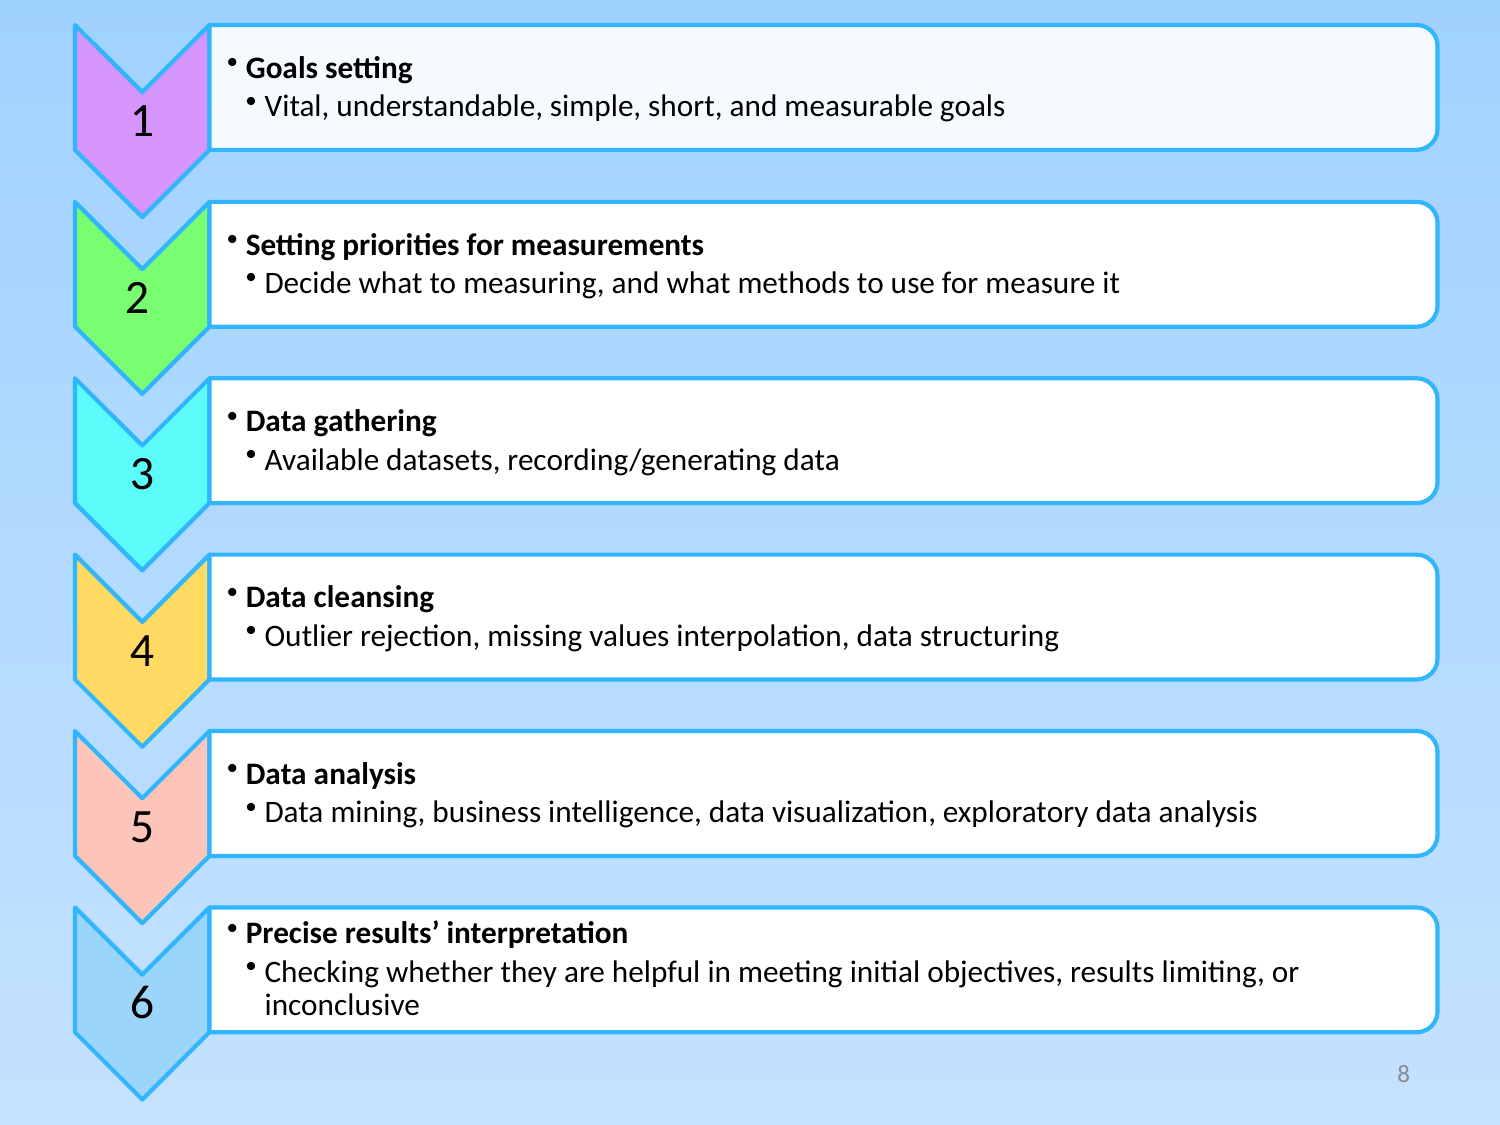

1
Goals setting
Vital, understandable, simple, short, and measurable goals
2
Setting priorities for measurements
Decide what to measuring, and what methods to use for measure it
3
Data gathering
Available datasets, recording/generating data
4
Data cleansing
Outlier rejection, missing values interpolation, data structuring
5
Data analysis
Data mining, business intelligence, data visualization, exploratory data analysis
6
Precise results’ interpretation
Checking whether they are helpful in meeting initial objectives, results limiting, or inconclusive

8